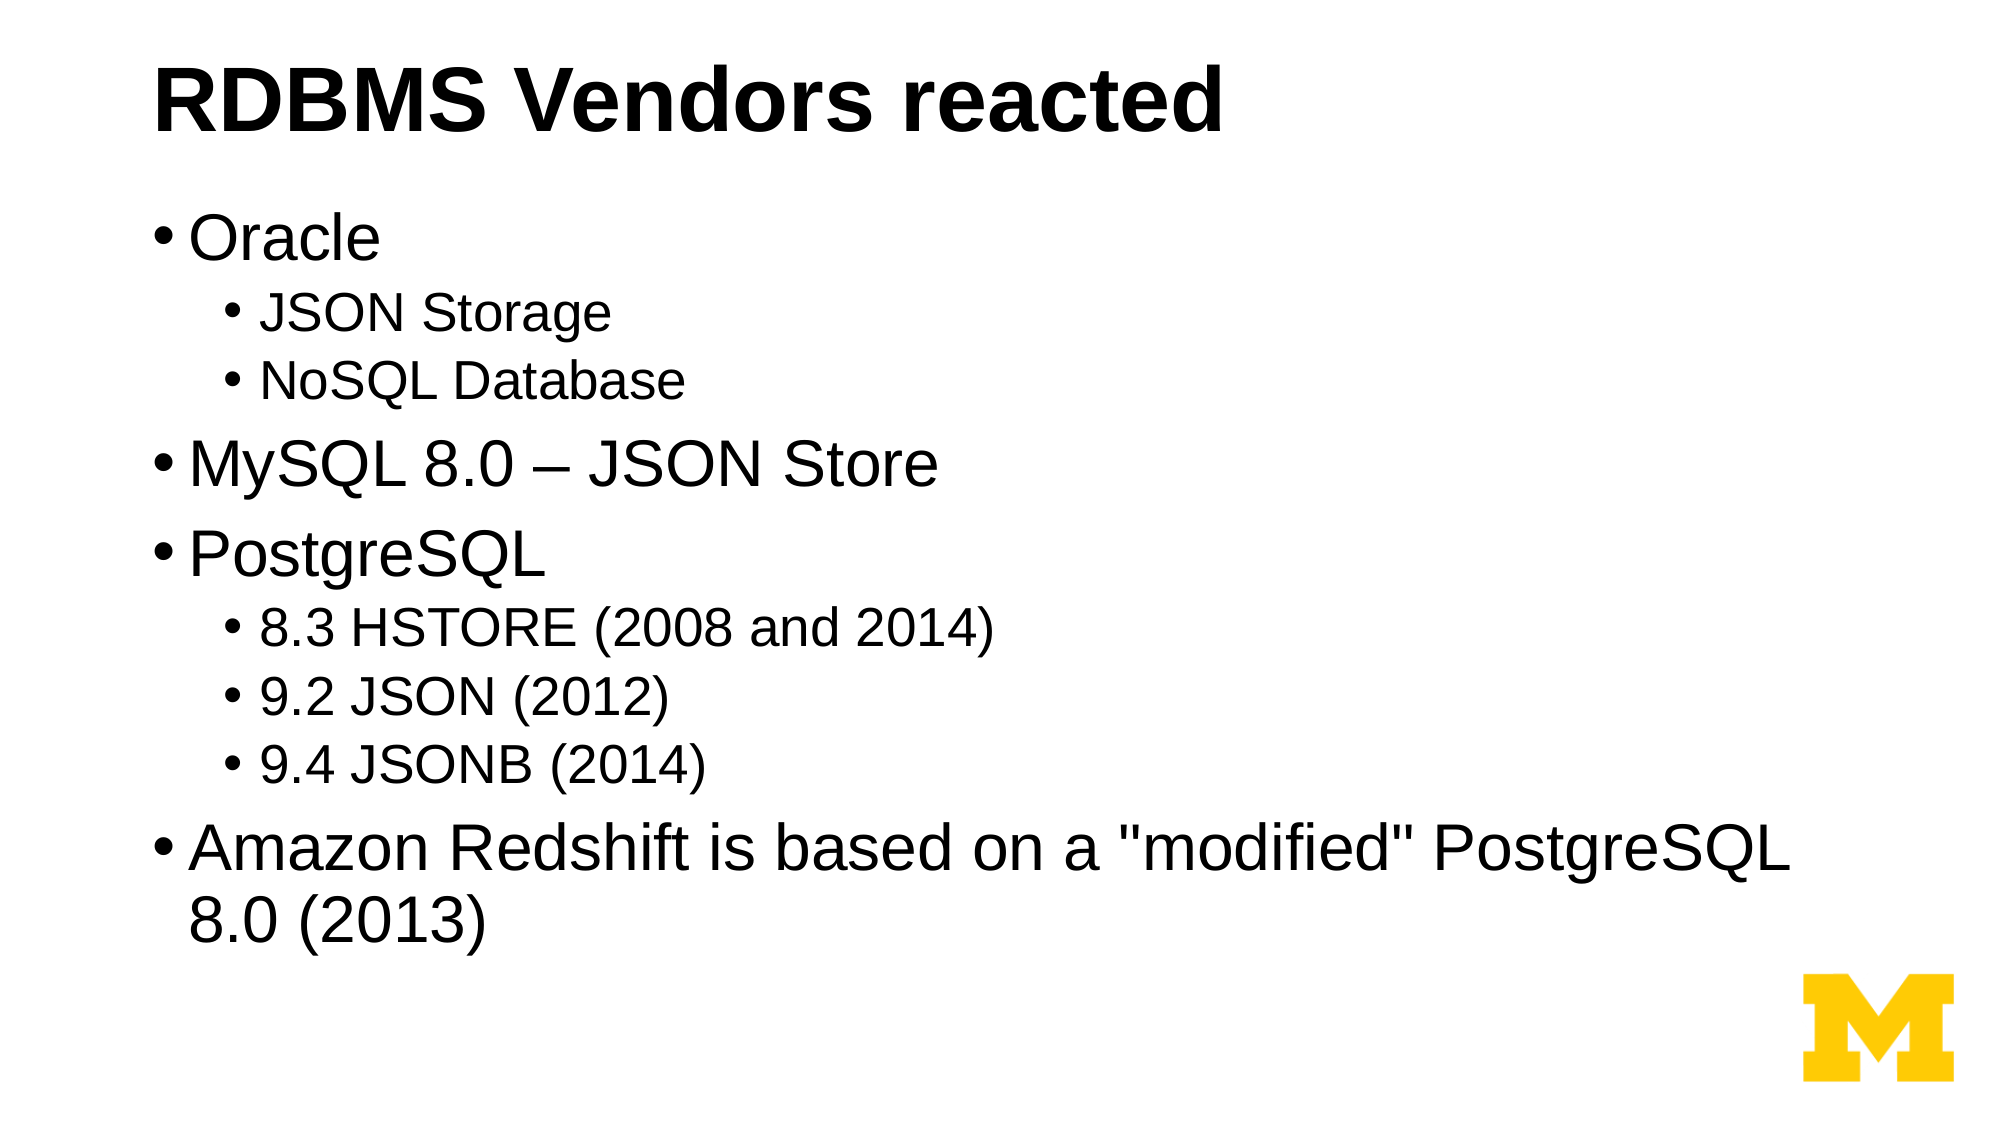

# RDBMS Vendors reacted
Oracle
JSON Storage
NoSQL Database
MySQL 8.0 – JSON Store
PostgreSQL
8.3 HSTORE (2008 and 2014)
9.2 JSON (2012)
9.4 JSONB (2014)
Amazon Redshift is based on a "modified" PostgreSQL 8.0 (2013)